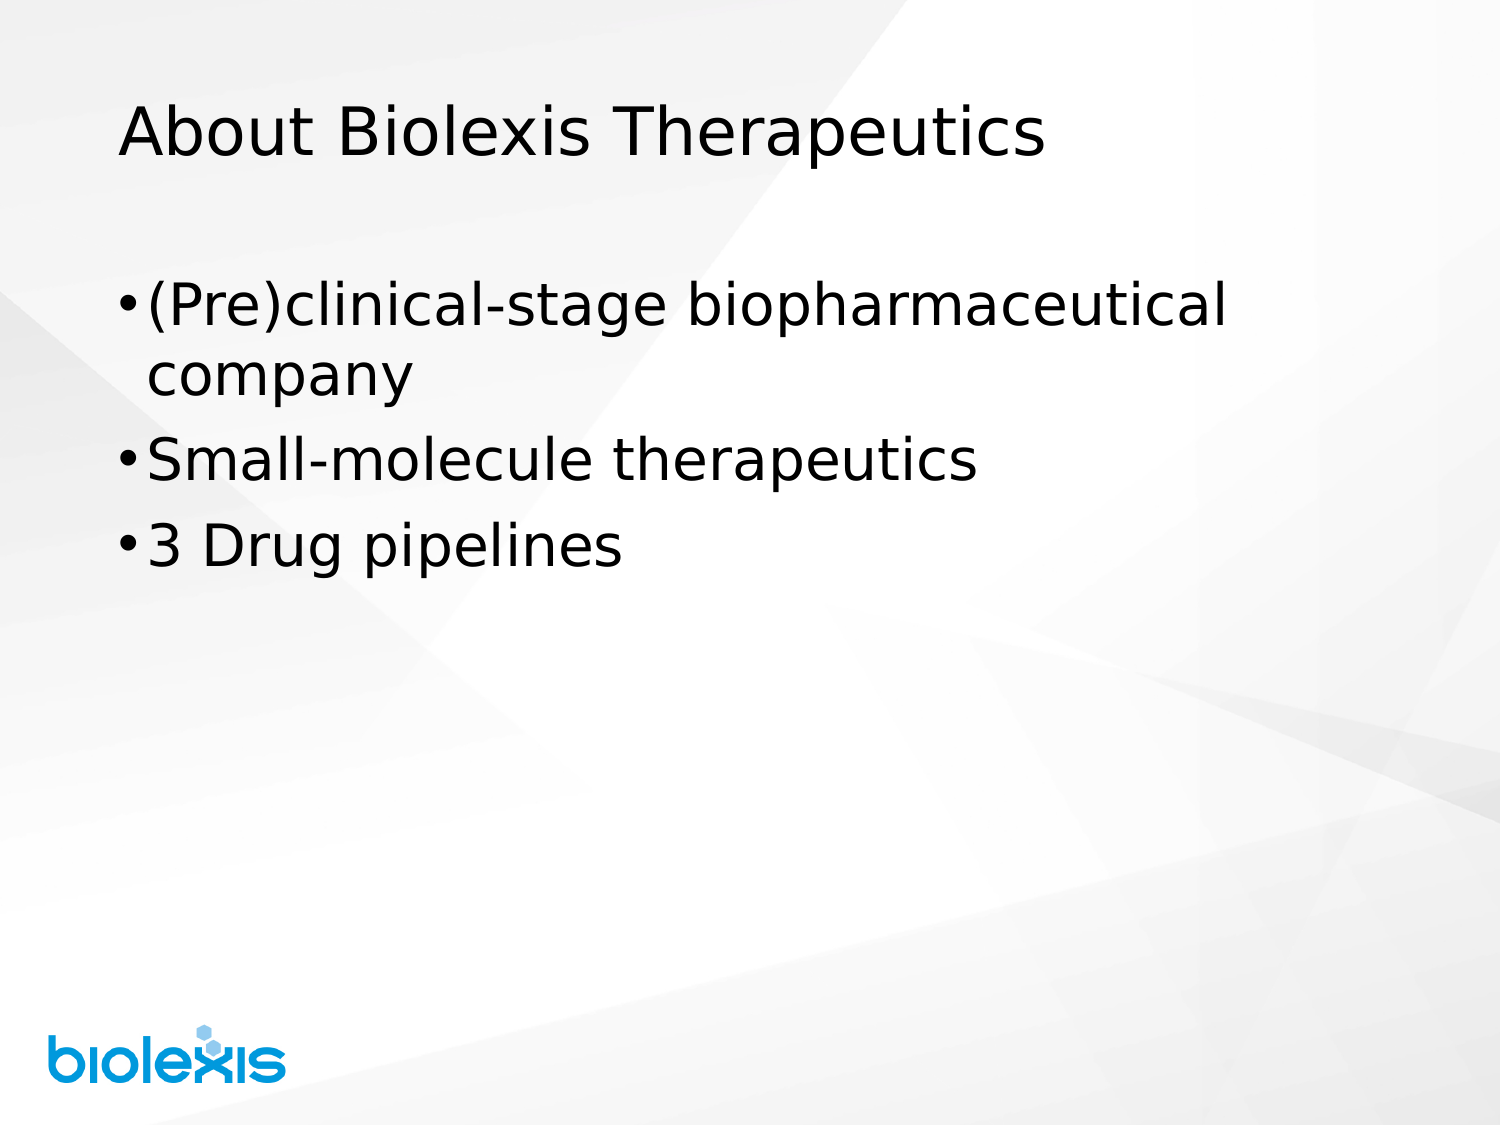

# About Biolexis Therapeutics
(Pre)clinical-stage biopharmaceutical company
Small-molecule therapeutics
3 Drug pipelines